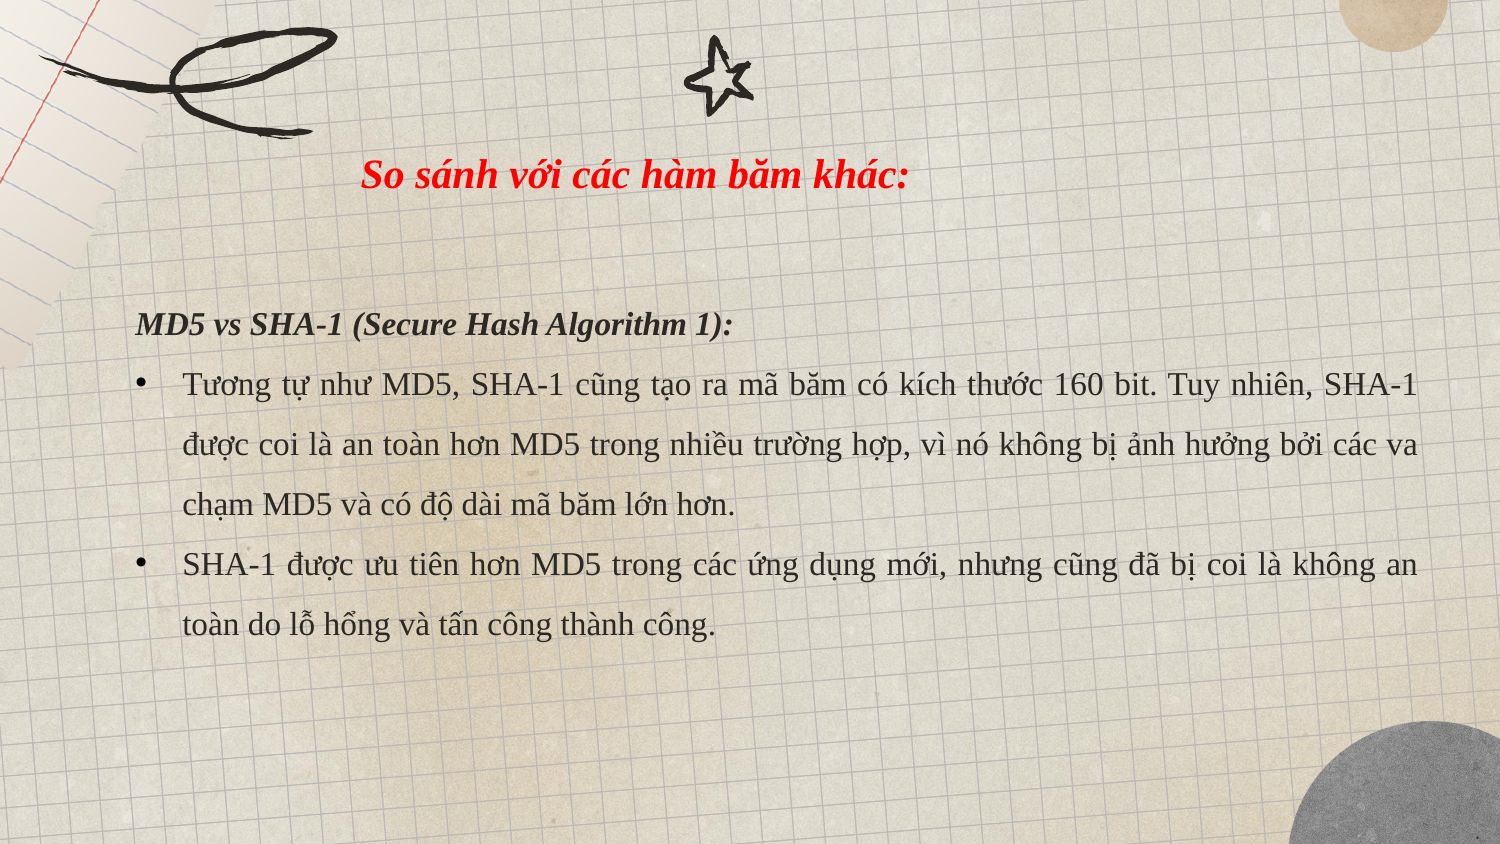

So sánh với các hàm băm khác:
MD5 vs SHA-1 (Secure Hash Algorithm 1):
Tương tự như MD5, SHA-1 cũng tạo ra mã băm có kích thước 160 bit. Tuy nhiên, SHA-1 được coi là an toàn hơn MD5 trong nhiều trường hợp, vì nó không bị ảnh hưởng bởi các va chạm MD5 và có độ dài mã băm lớn hơn.
SHA-1 được ưu tiên hơn MD5 trong các ứng dụng mới, nhưng cũng đã bị coi là không an toàn do lỗ hổng và tấn công thành công.